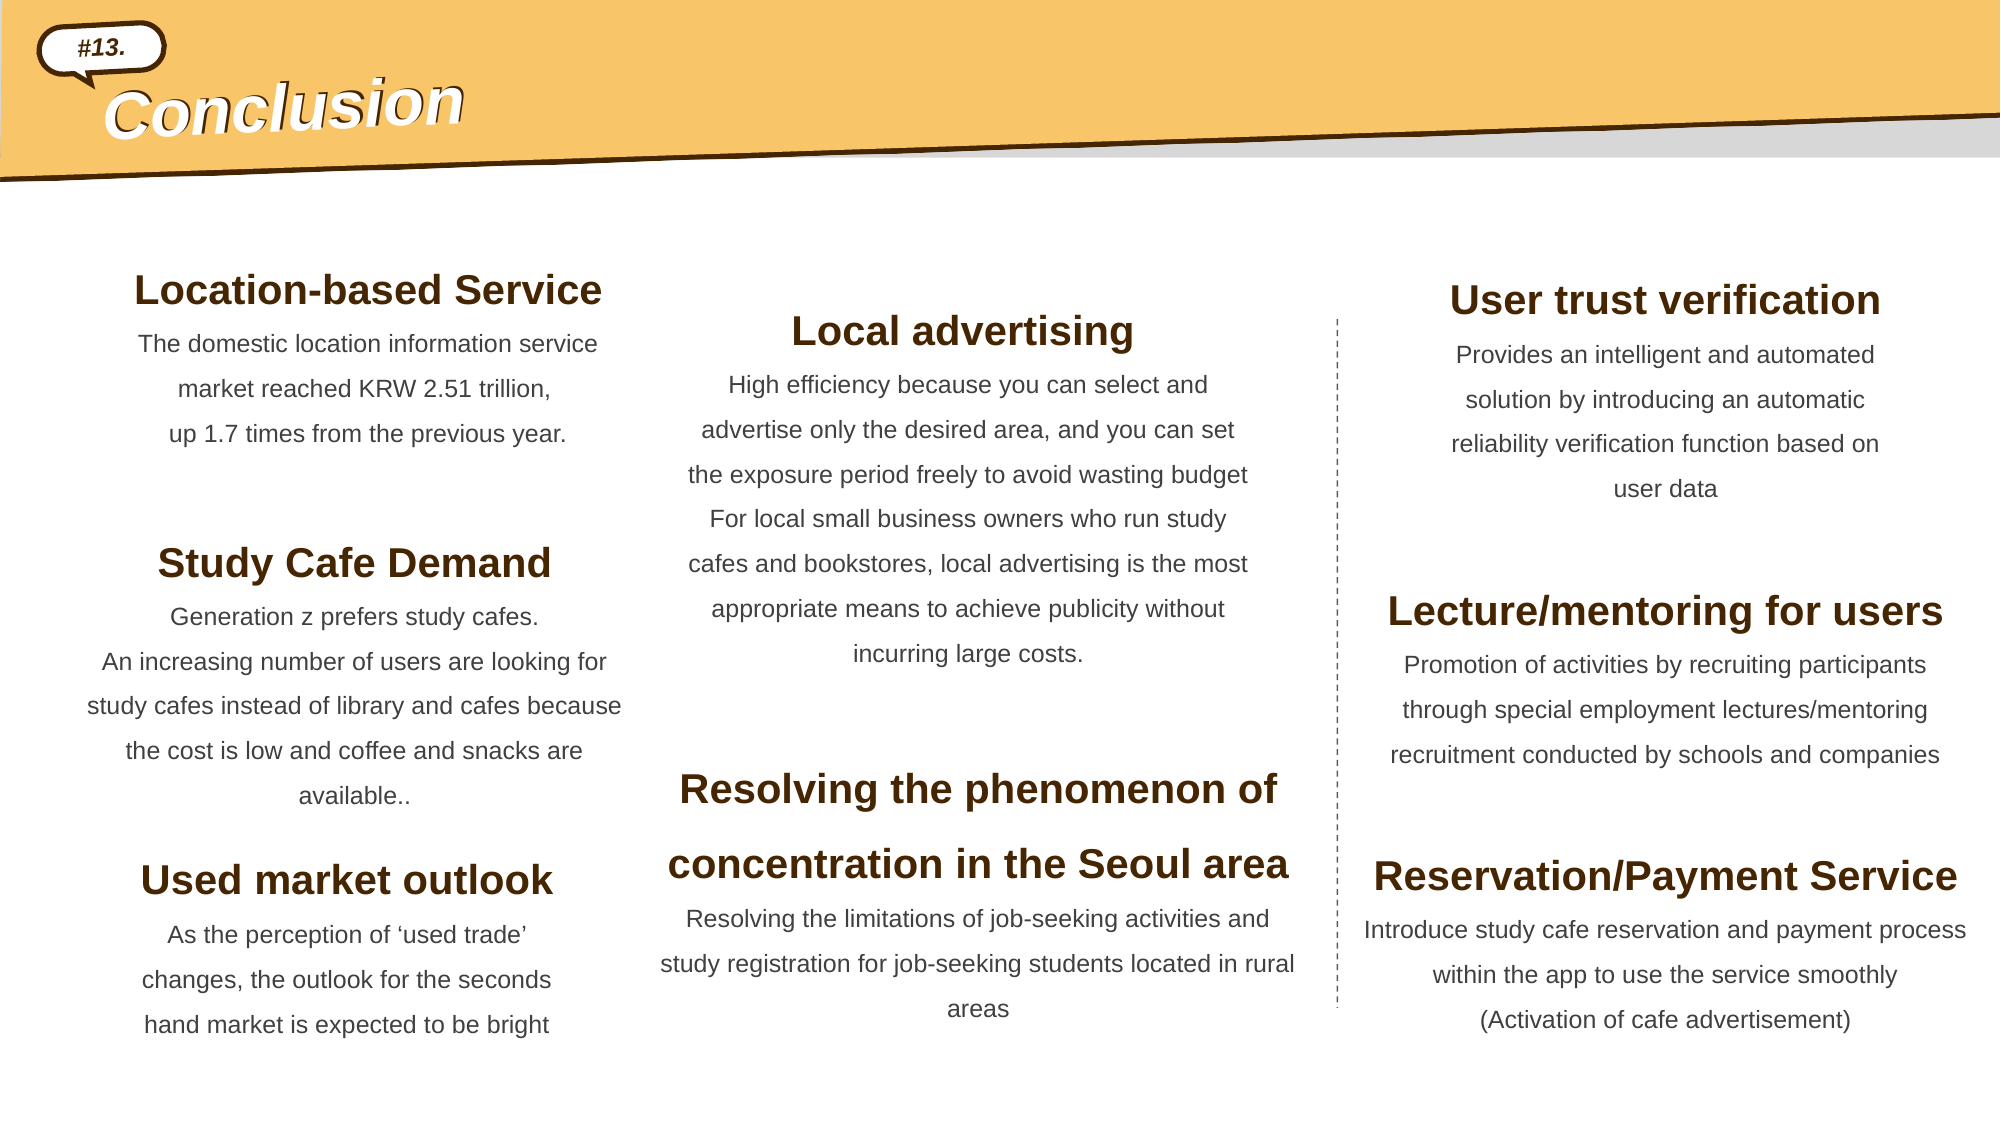

#13.
Conclusion
Conclusion
Location-based Service
The domestic location information service market reached KRW 2.51 trillion,
up 1.7 times from the previous year.
User trust verification
Provides an intelligent and automated solution by introducing an automatic reliability verification function based on user data
 Local advertising
High efficiency because you can select and advertise only the desired area, and you can set the exposure period freely to avoid wasting budget
For local small business owners who run study cafes and bookstores, local advertising is the most appropriate means to achieve publicity without incurring large costs.
Study Cafe Demand
Generation z prefers study cafes.
An increasing number of users are looking for study cafes instead of library and cafes because the cost is low and coffee and snacks are available..
Lecture/mentoring for users
Promotion of activities by recruiting participants through special employment lectures/mentoring recruitment conducted by schools and companies
Resolving the phenomenon of concentration in the Seoul area
Resolving the limitations of job-seeking activities and study registration for job-seeking students located in rural areas
Reservation/Payment Service
Introduce study cafe reservation and payment process within the app to use the service smoothly
(Activation of cafe advertisement)
Used market outlook
As the perception of ‘used trade’ changes, the outlook for the seconds hand market is expected to be bright